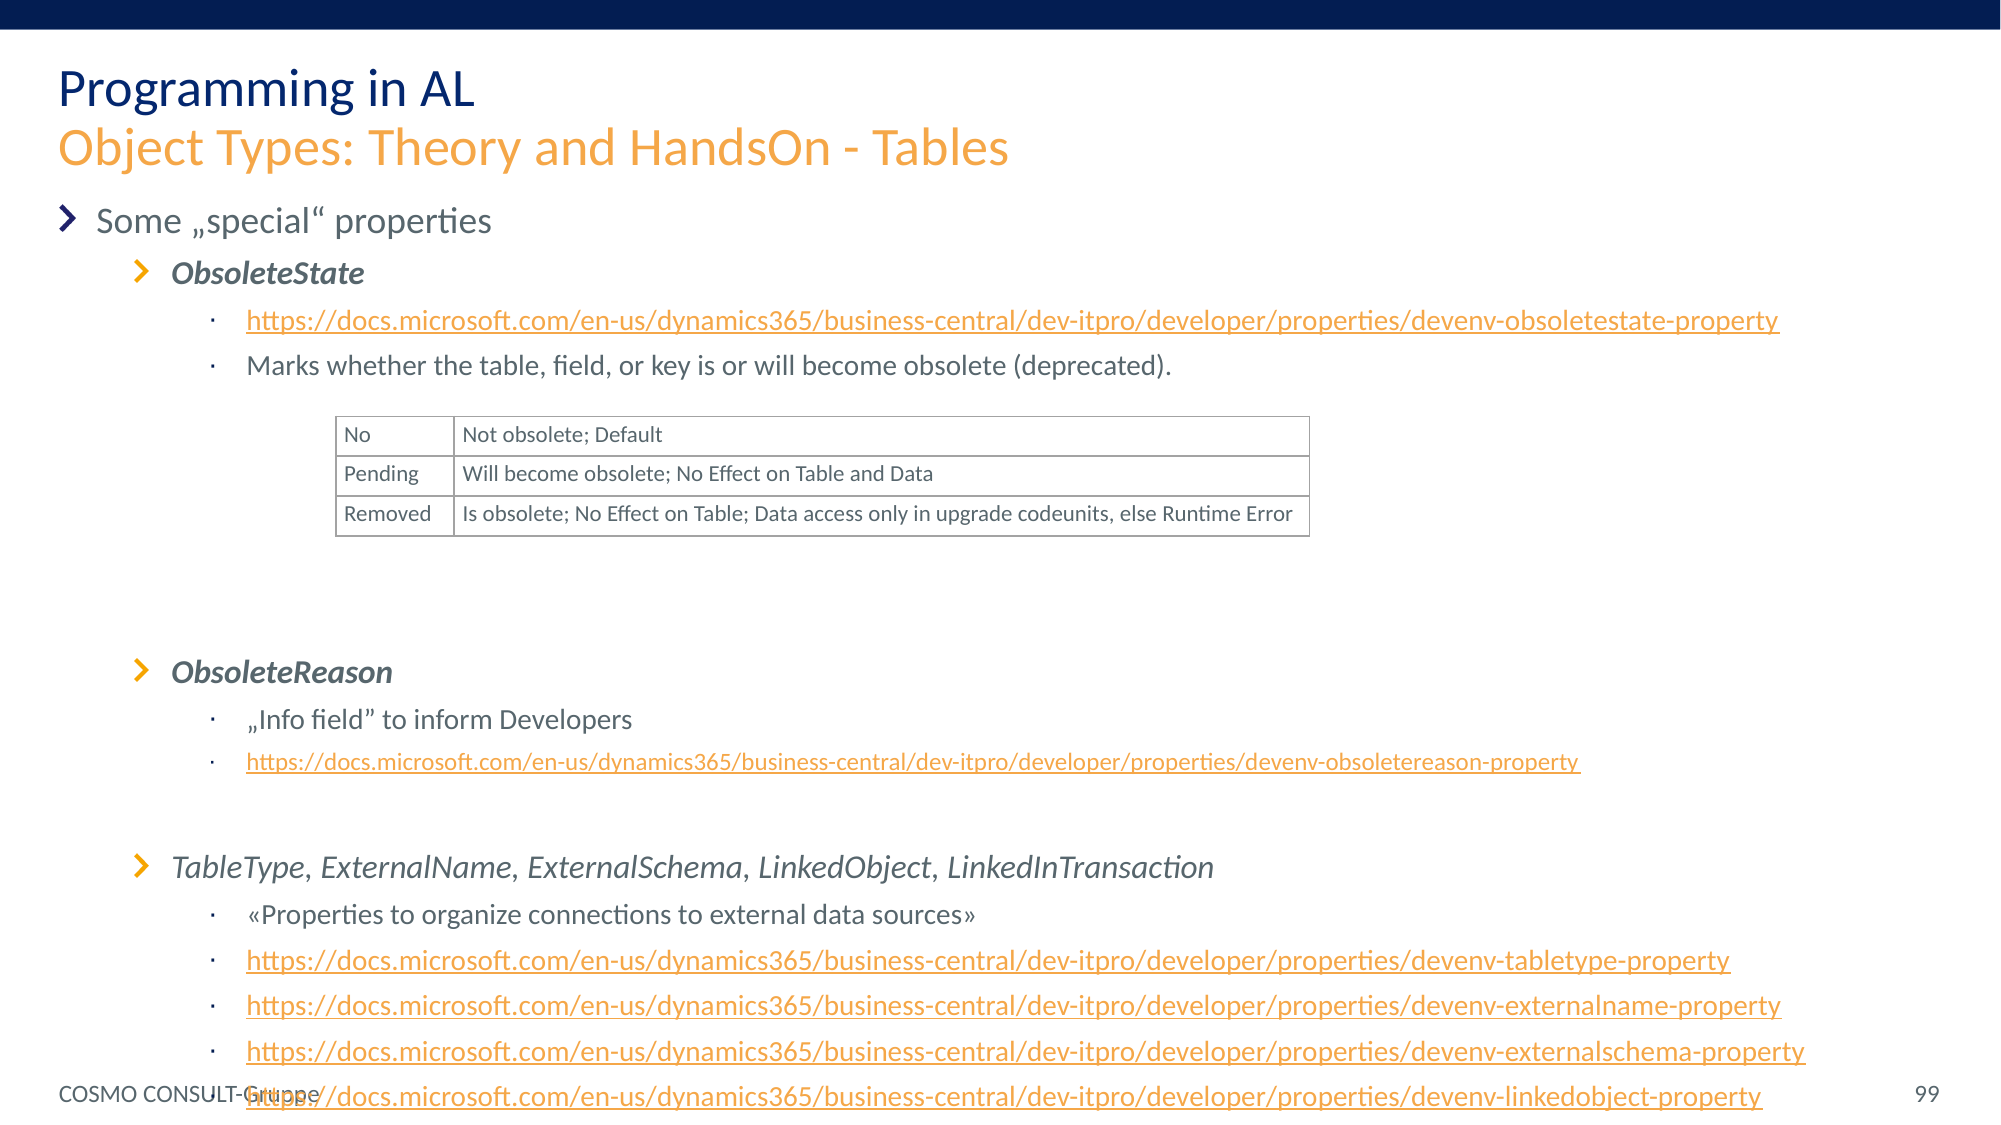

# Programming in AL Object Types: Theory and HandsOn - Tables
Some „special“ properties
ObsoleteState
https://docs.microsoft.com/en-us/dynamics365/business-central/dev-itpro/developer/properties/devenv-obsoletestate-property
Marks whether the table, field, or key is or will become obsolete (deprecated).

ObsoleteReason
„Info field” to inform Developers
https://docs.microsoft.com/en-us/dynamics365/business-central/dev-itpro/developer/properties/devenv-obsoletereason-property

TableType, ExternalName, ExternalSchema, LinkedObject, LinkedInTransaction
«Properties to organize connections to external data sources»
https://docs.microsoft.com/en-us/dynamics365/business-central/dev-itpro/developer/properties/devenv-tabletype-property
https://docs.microsoft.com/en-us/dynamics365/business-central/dev-itpro/developer/properties/devenv-externalname-property
https://docs.microsoft.com/en-us/dynamics365/business-central/dev-itpro/developer/properties/devenv-externalschema-property
https://docs.microsoft.com/en-us/dynamics365/business-central/dev-itpro/developer/properties/devenv-linkedobject-property
https://docs.microsoft.com/en-us/dynamics365/business-central/dev-itpro/developer/properties/devenv-linkedintransaction-property
| No | Not obsolete; Default |
| --- | --- |
| Pending | Will become obsolete; No Effect on Table and Data |
| Removed | Is obsolete; No Effect on Table; Data access only in upgrade codeunits, else Runtime Error |
COSMO CONSULT-Gruppe
 99